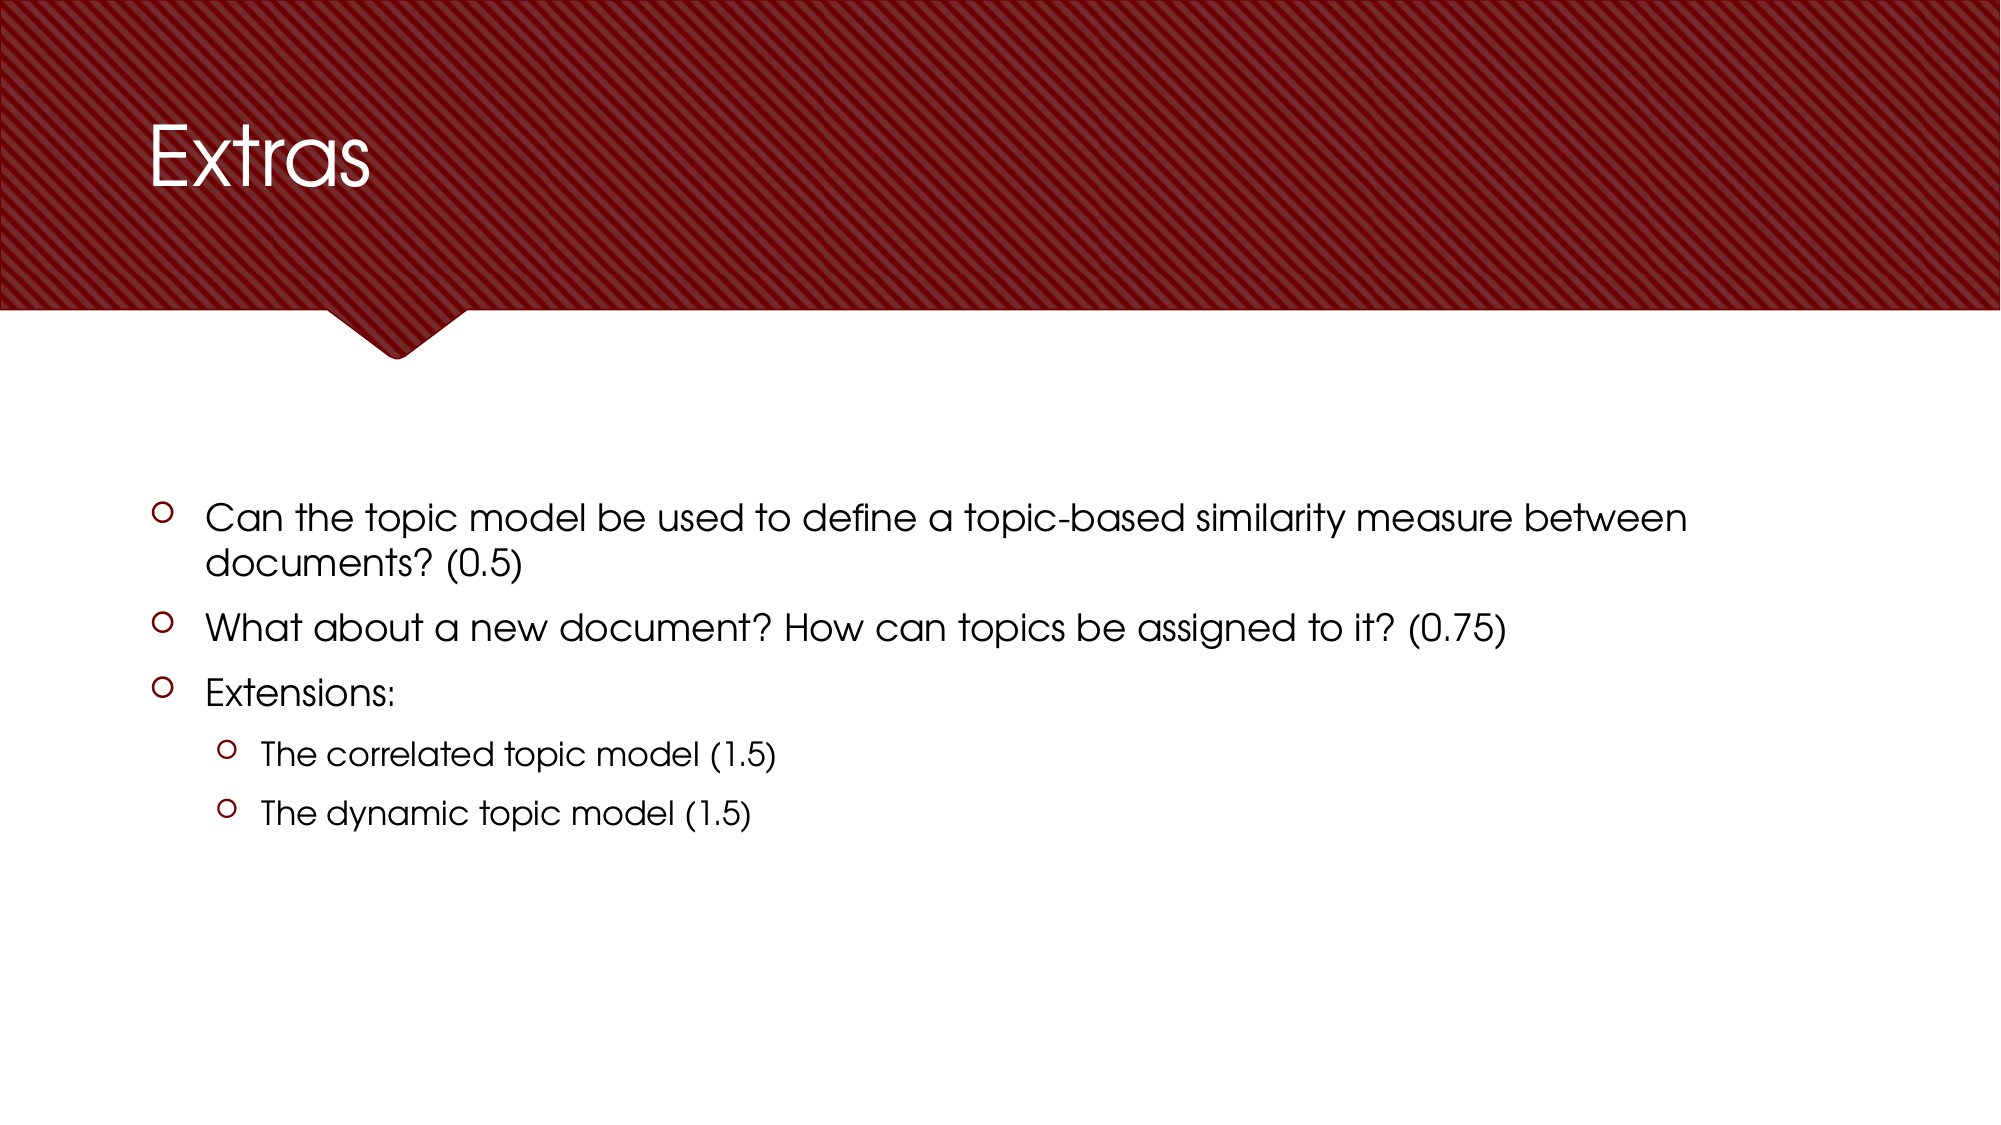

# Extras
Can the topic model be used to define a topic-based similarity measure between documents? (0.5)
What about a new document? How can topics be assigned to it? (0.75)
Extensions:
The correlated topic model (1.5)
The dynamic topic model (1.5)